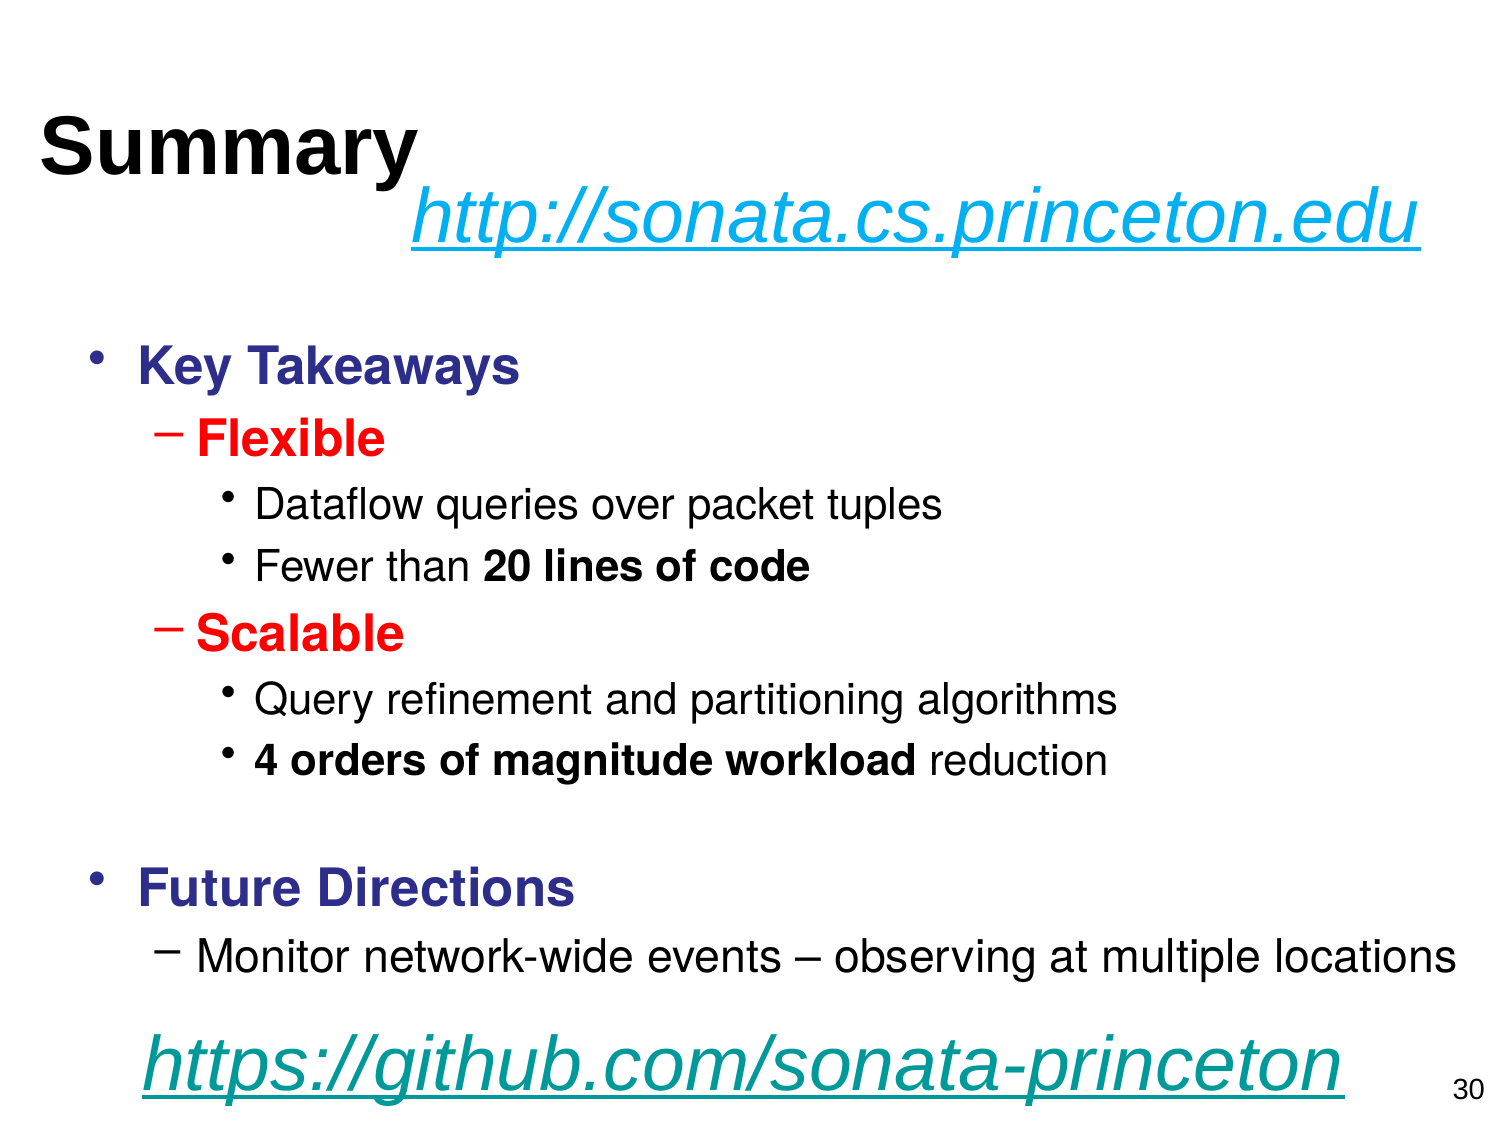

# Summary
http://sonata.cs.princeton.edu

Key Takeaways
Flexible
Dataflow queries over packet tuples
Fewer than 20 lines of code
Scalable
Query refinement and partitioning algorithms
4 orders of magnitude workload reduction

Future Directions
Monitor network-wide events – observing at multiple locations
https://github.com/sonata-princeton
30